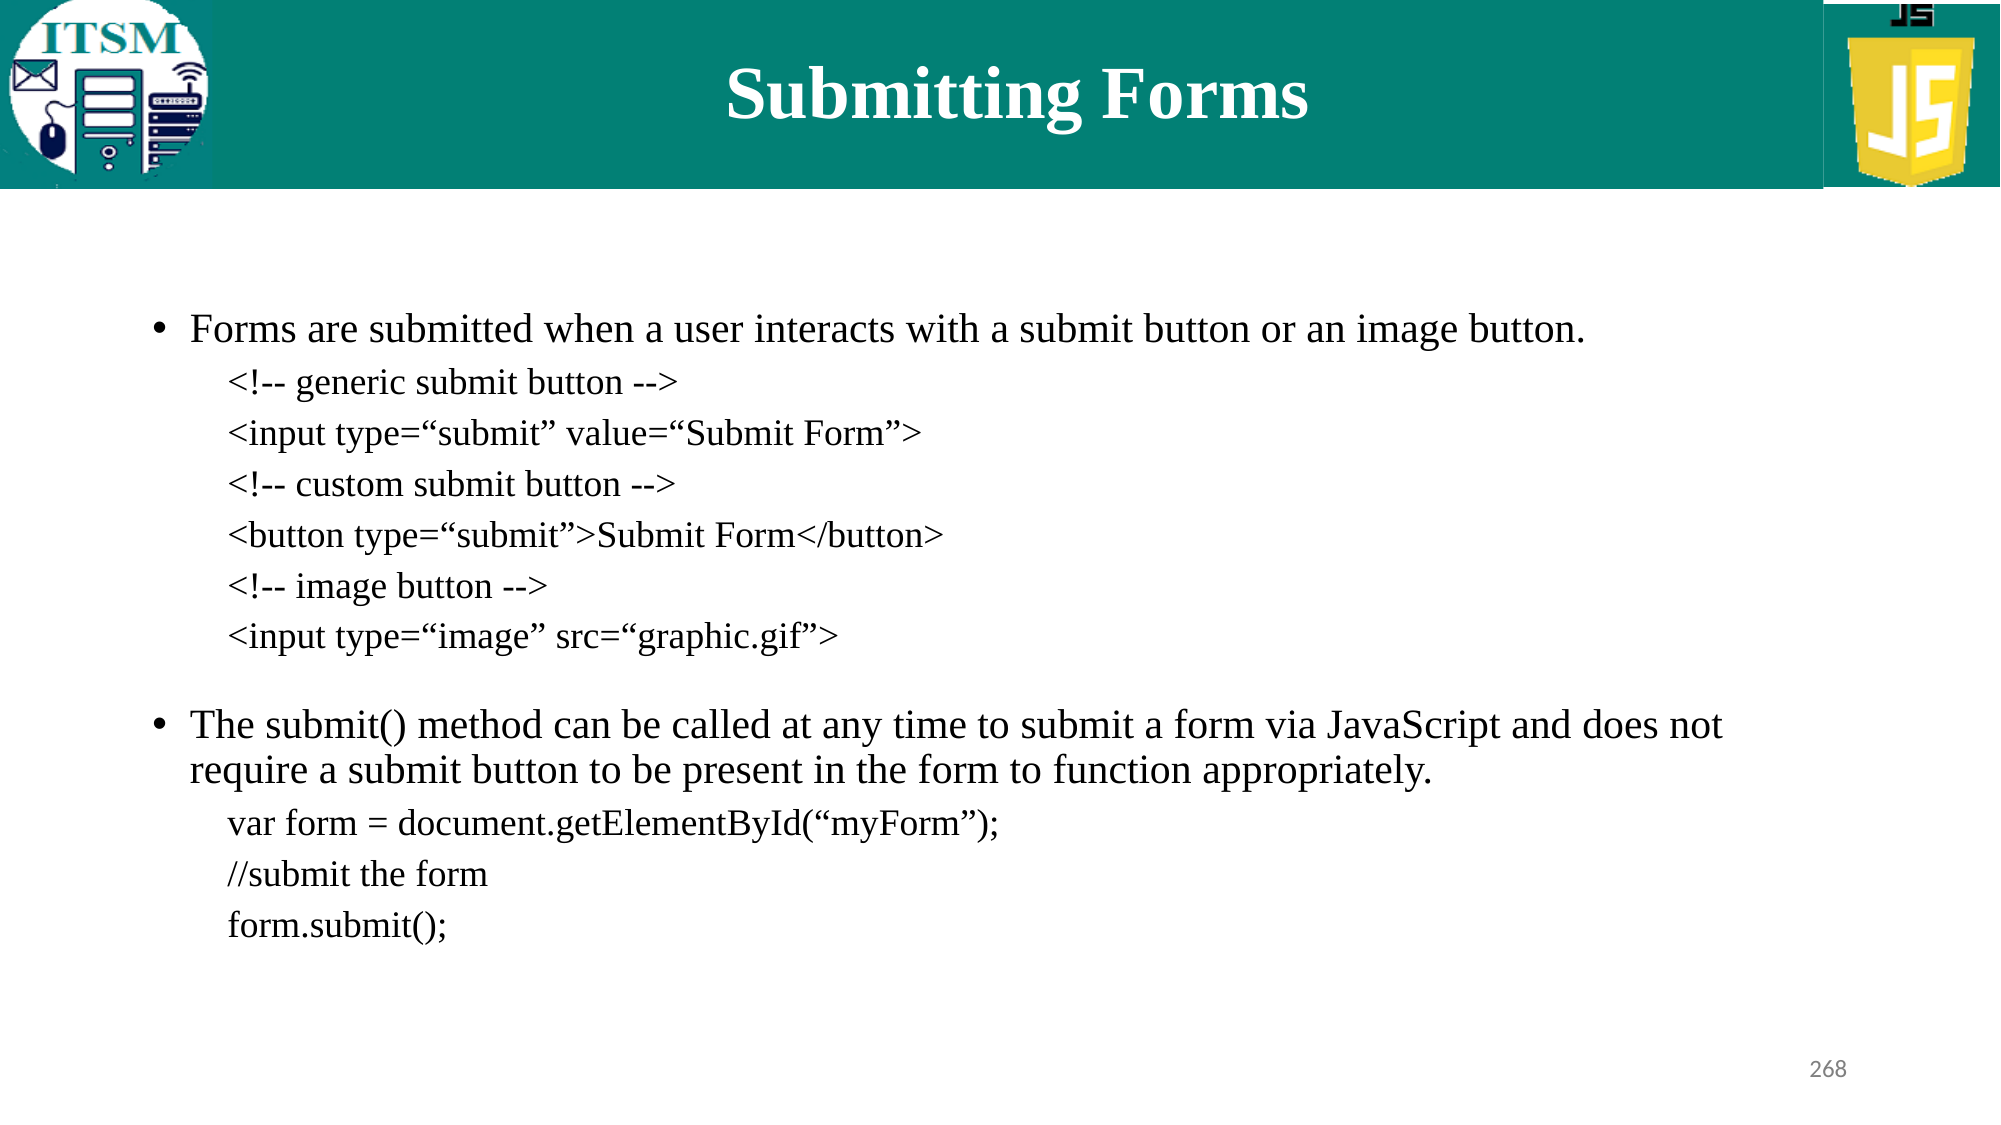

# Submitting Forms
Forms are submitted when a user interacts with a submit button or an image button.
<!-- generic submit button -->
<input type=“submit” value=“Submit Form”>
<!-- custom submit button -->
<button type=“submit”>Submit Form</button>
<!-- image button -->
<input type=“image” src=“graphic.gif”>
The submit() method can be called at any time to submit a form via JavaScript and does not require a submit button to be present in the form to function appropriately.
var form = document.getElementById(“myForm”);
//submit the form
form.submit();

268